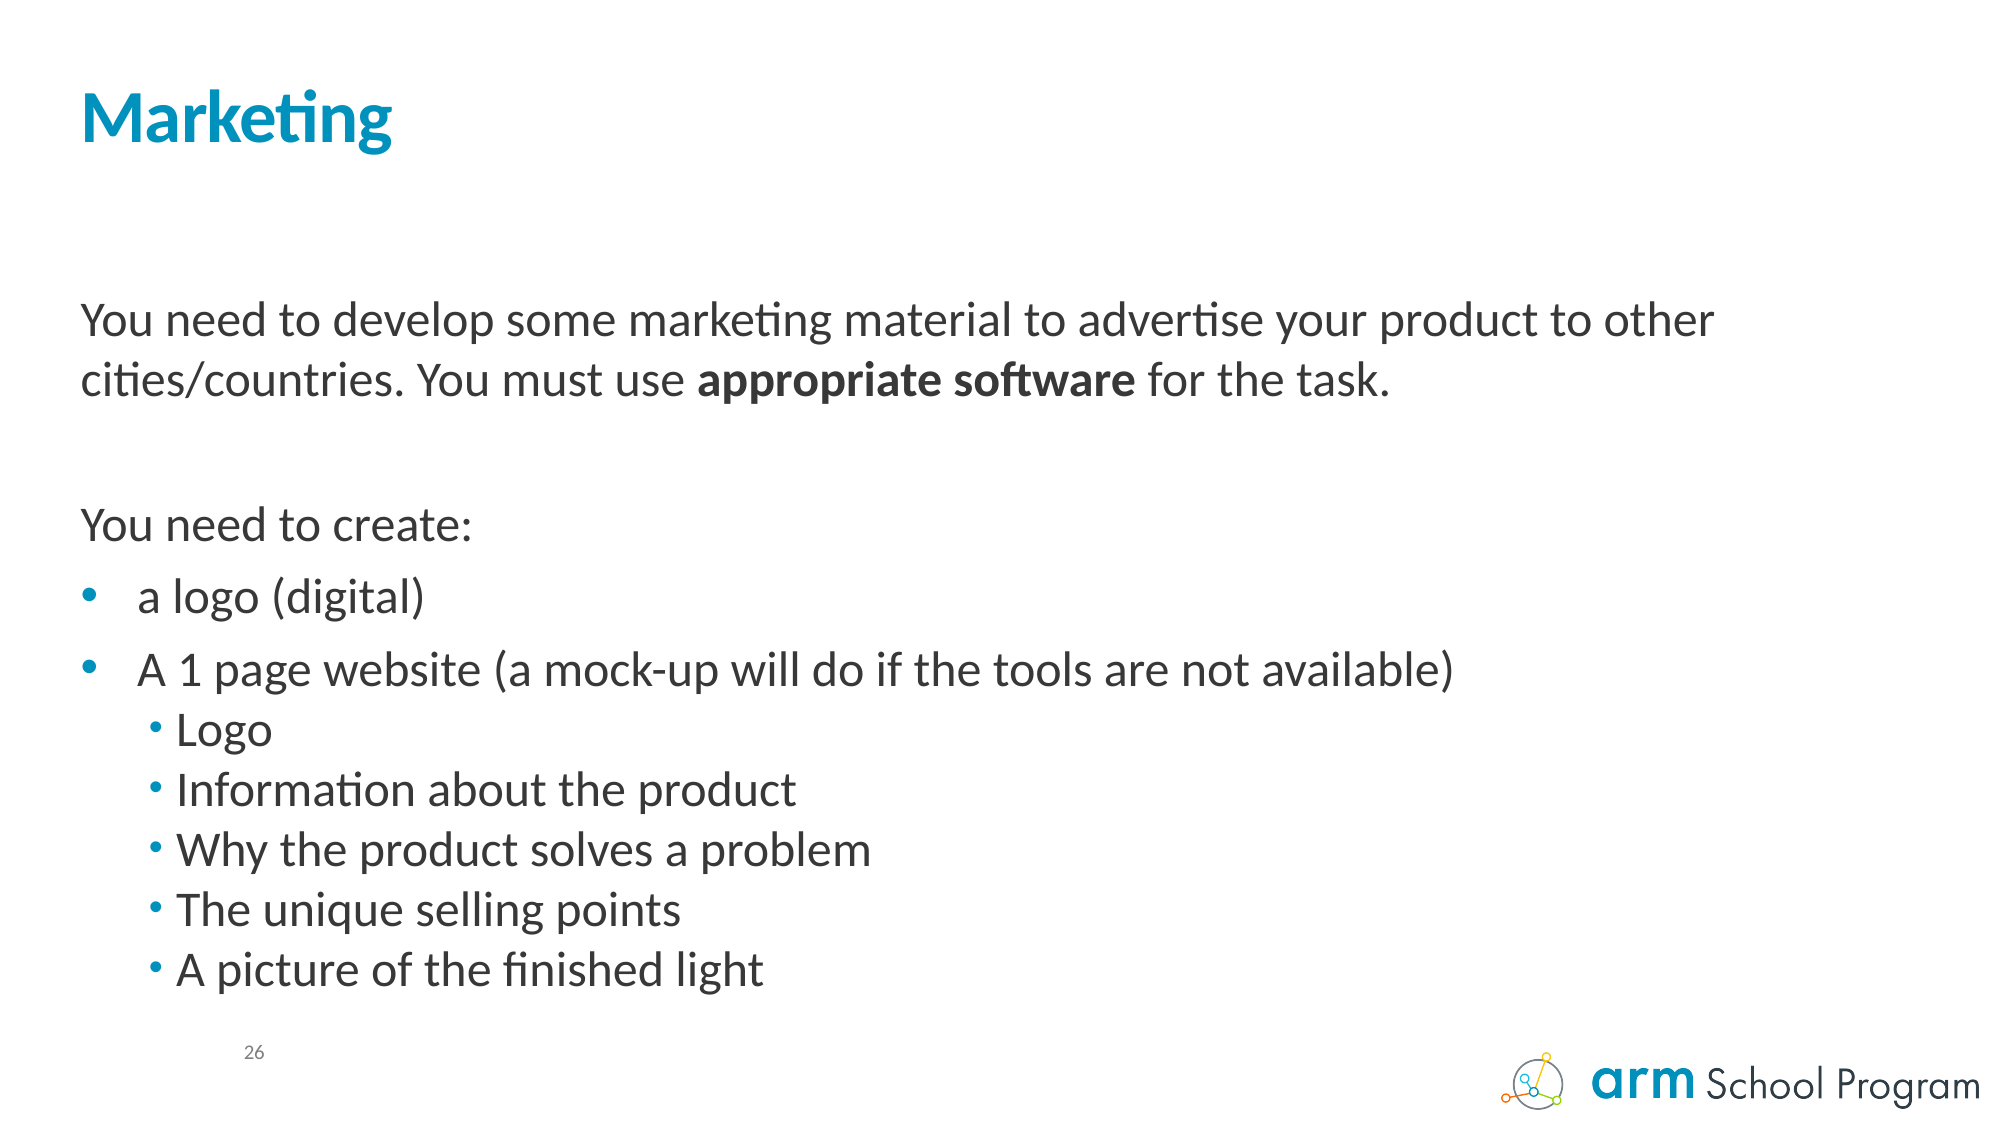

# Marketing
You need to develop some marketing material to advertise your product to other cities/countries. You must use appropriate software for the task.

You need to create:
a logo (digital)
A 1 page website (a mock-up will do if the tools are not available)
Logo
Information about the product
Why the product solves a problem
The unique selling points
A picture of the finished light